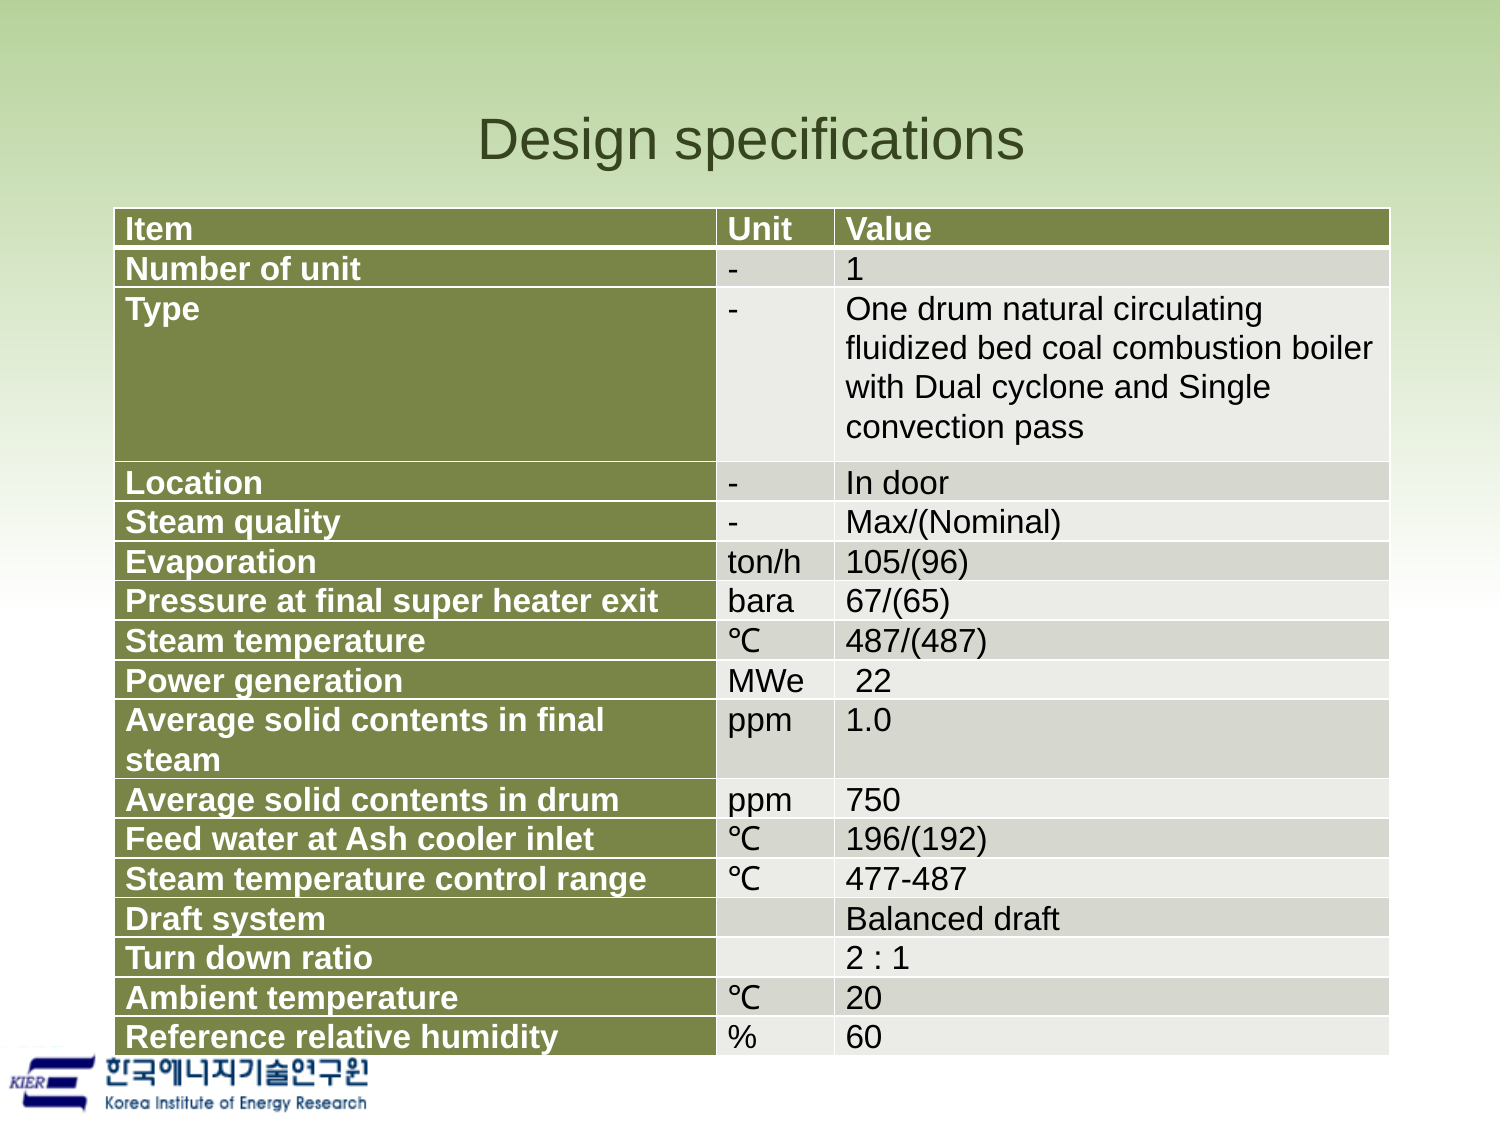

# Design specifications
| Item | Unit | Value |
| --- | --- | --- |
| Number of unit | - | 1 |
| Type | - | One drum natural circulating fluidized bed coal combustion boiler with Dual cyclone and Single convection pass |
| Location | - | In door |
| Steam quality | - | Max/(Nominal) |
| Evaporation | ton/h | 105/(96) |
| Pressure at final super heater exit | bara | 67/(65) |
| Steam temperature | ℃ | 487/(487) |
| Power generation | MWe | 22 |
| Average solid contents in final steam | ppm | 1.0 |
| Average solid contents in drum | ppm | 750 |
| Feed water at Ash cooler inlet | ℃ | 196/(192) |
| Steam temperature control range | ℃ | 477-487 |
| Draft system |  | Balanced draft |
| Turn down ratio |  | 2 : 1 |
| Ambient temperature | ℃ | 20 |
| Reference relative humidity | % | 60 |